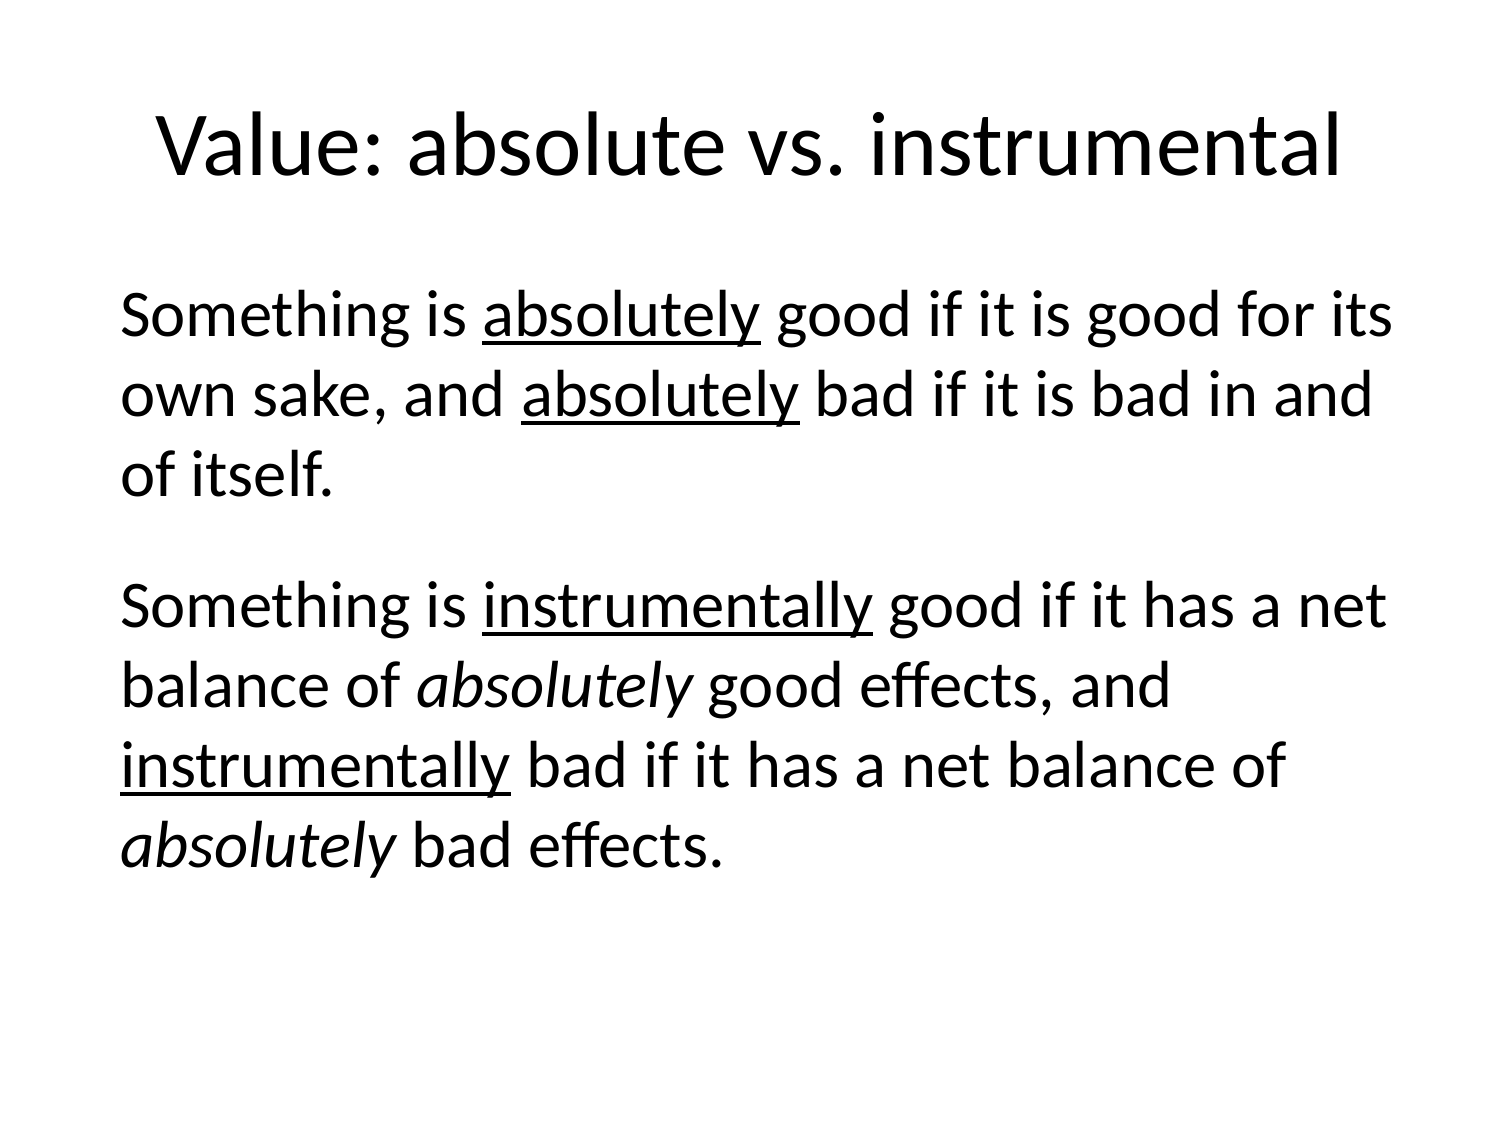

# Value: absolute vs. instrumental
Something is absolutely good if it is good for its own sake, and absolutely bad if it is bad in and of itself.
Something is instrumentally good if it has a net balance of absolutely good effects, and instrumentally bad if it has a net balance of absolutely bad effects.